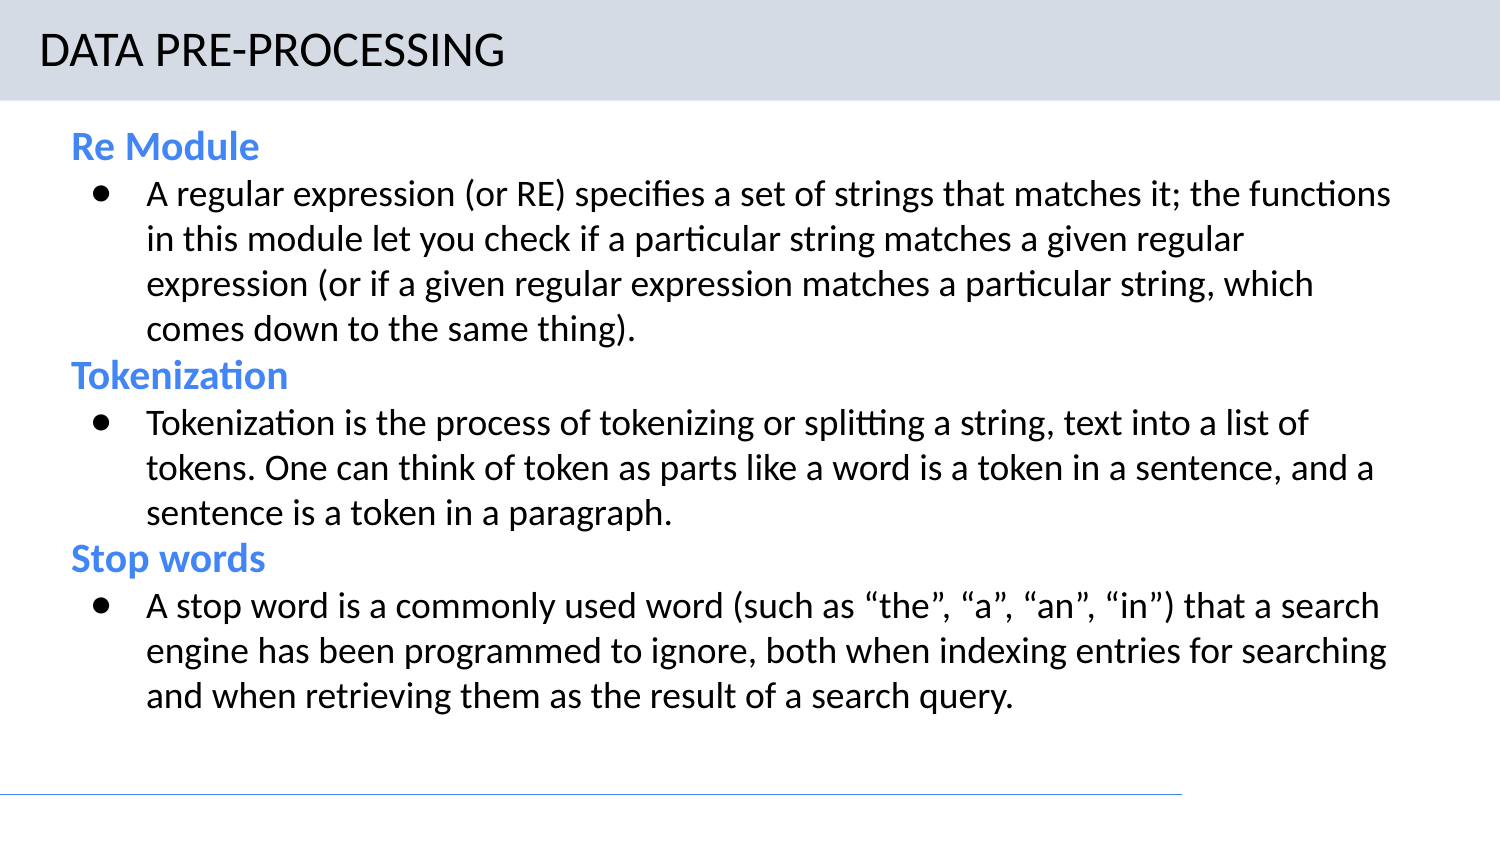

# DATA PRE-PROCESSING
Re Module
A regular expression (or RE) specifies a set of strings that matches it; the functions in this module let you check if a particular string matches a given regular expression (or if a given regular expression matches a particular string, which comes down to the same thing).
Tokenization
Tokenization is the process of tokenizing or splitting a string, text into a list of tokens. One can think of token as parts like a word is a token in a sentence, and a sentence is a token in a paragraph.
Stop words
A stop word is a commonly used word (such as “the”, “a”, “an”, “in”) that a search engine has been programmed to ignore, both when indexing entries for searching and when retrieving them as the result of a search query.